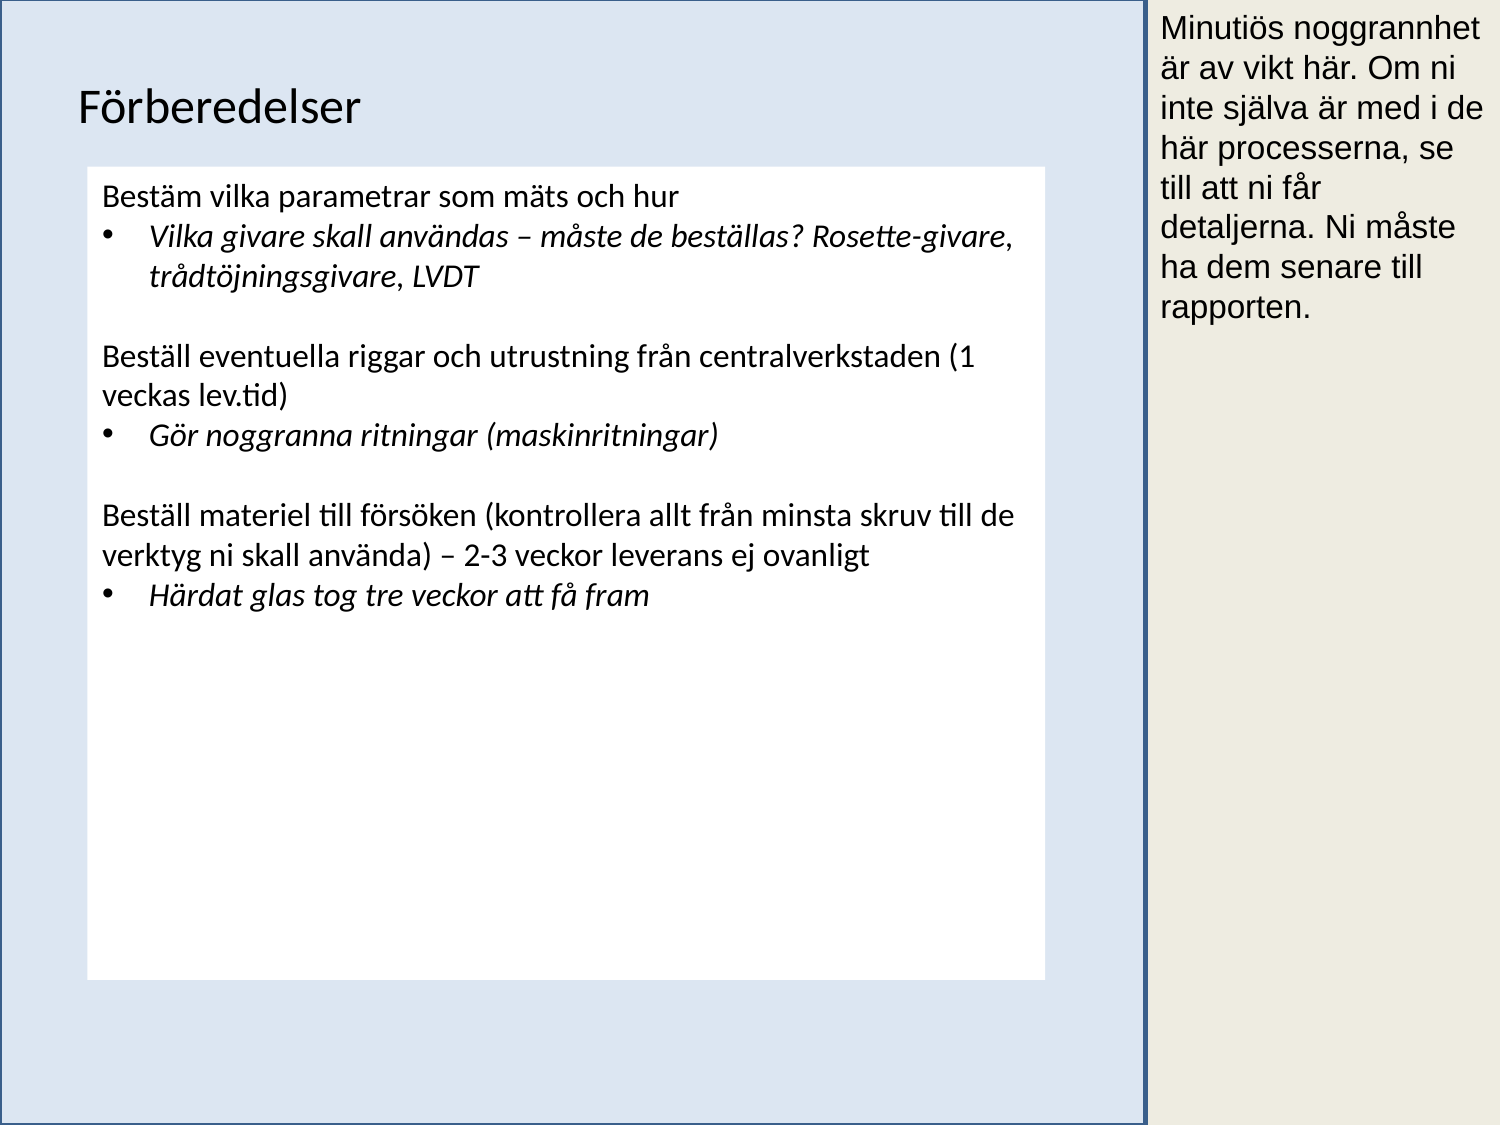

Minutiös noggrannhet är av vikt här. Om ni inte själva är med i de här processerna, se till att ni får detaljerna. Ni måste ha dem senare till rapporten.

Förberedelser
Bestäm vilka parametrar som mäts och hur
Vilka givare skall användas – måste de beställas? Rosette-givare, trådtöjningsgivare, LVDT

Beställ eventuella riggar och utrustning från centralverkstaden (1 veckas lev.tid)
Gör noggranna ritningar (maskinritningar)

Beställ materiel till försöken (kontrollera allt från minsta skruv till de verktyg ni skall använda) – 2-3 veckor leverans ej ovanligt
Härdat glas tog tre veckor att få fram